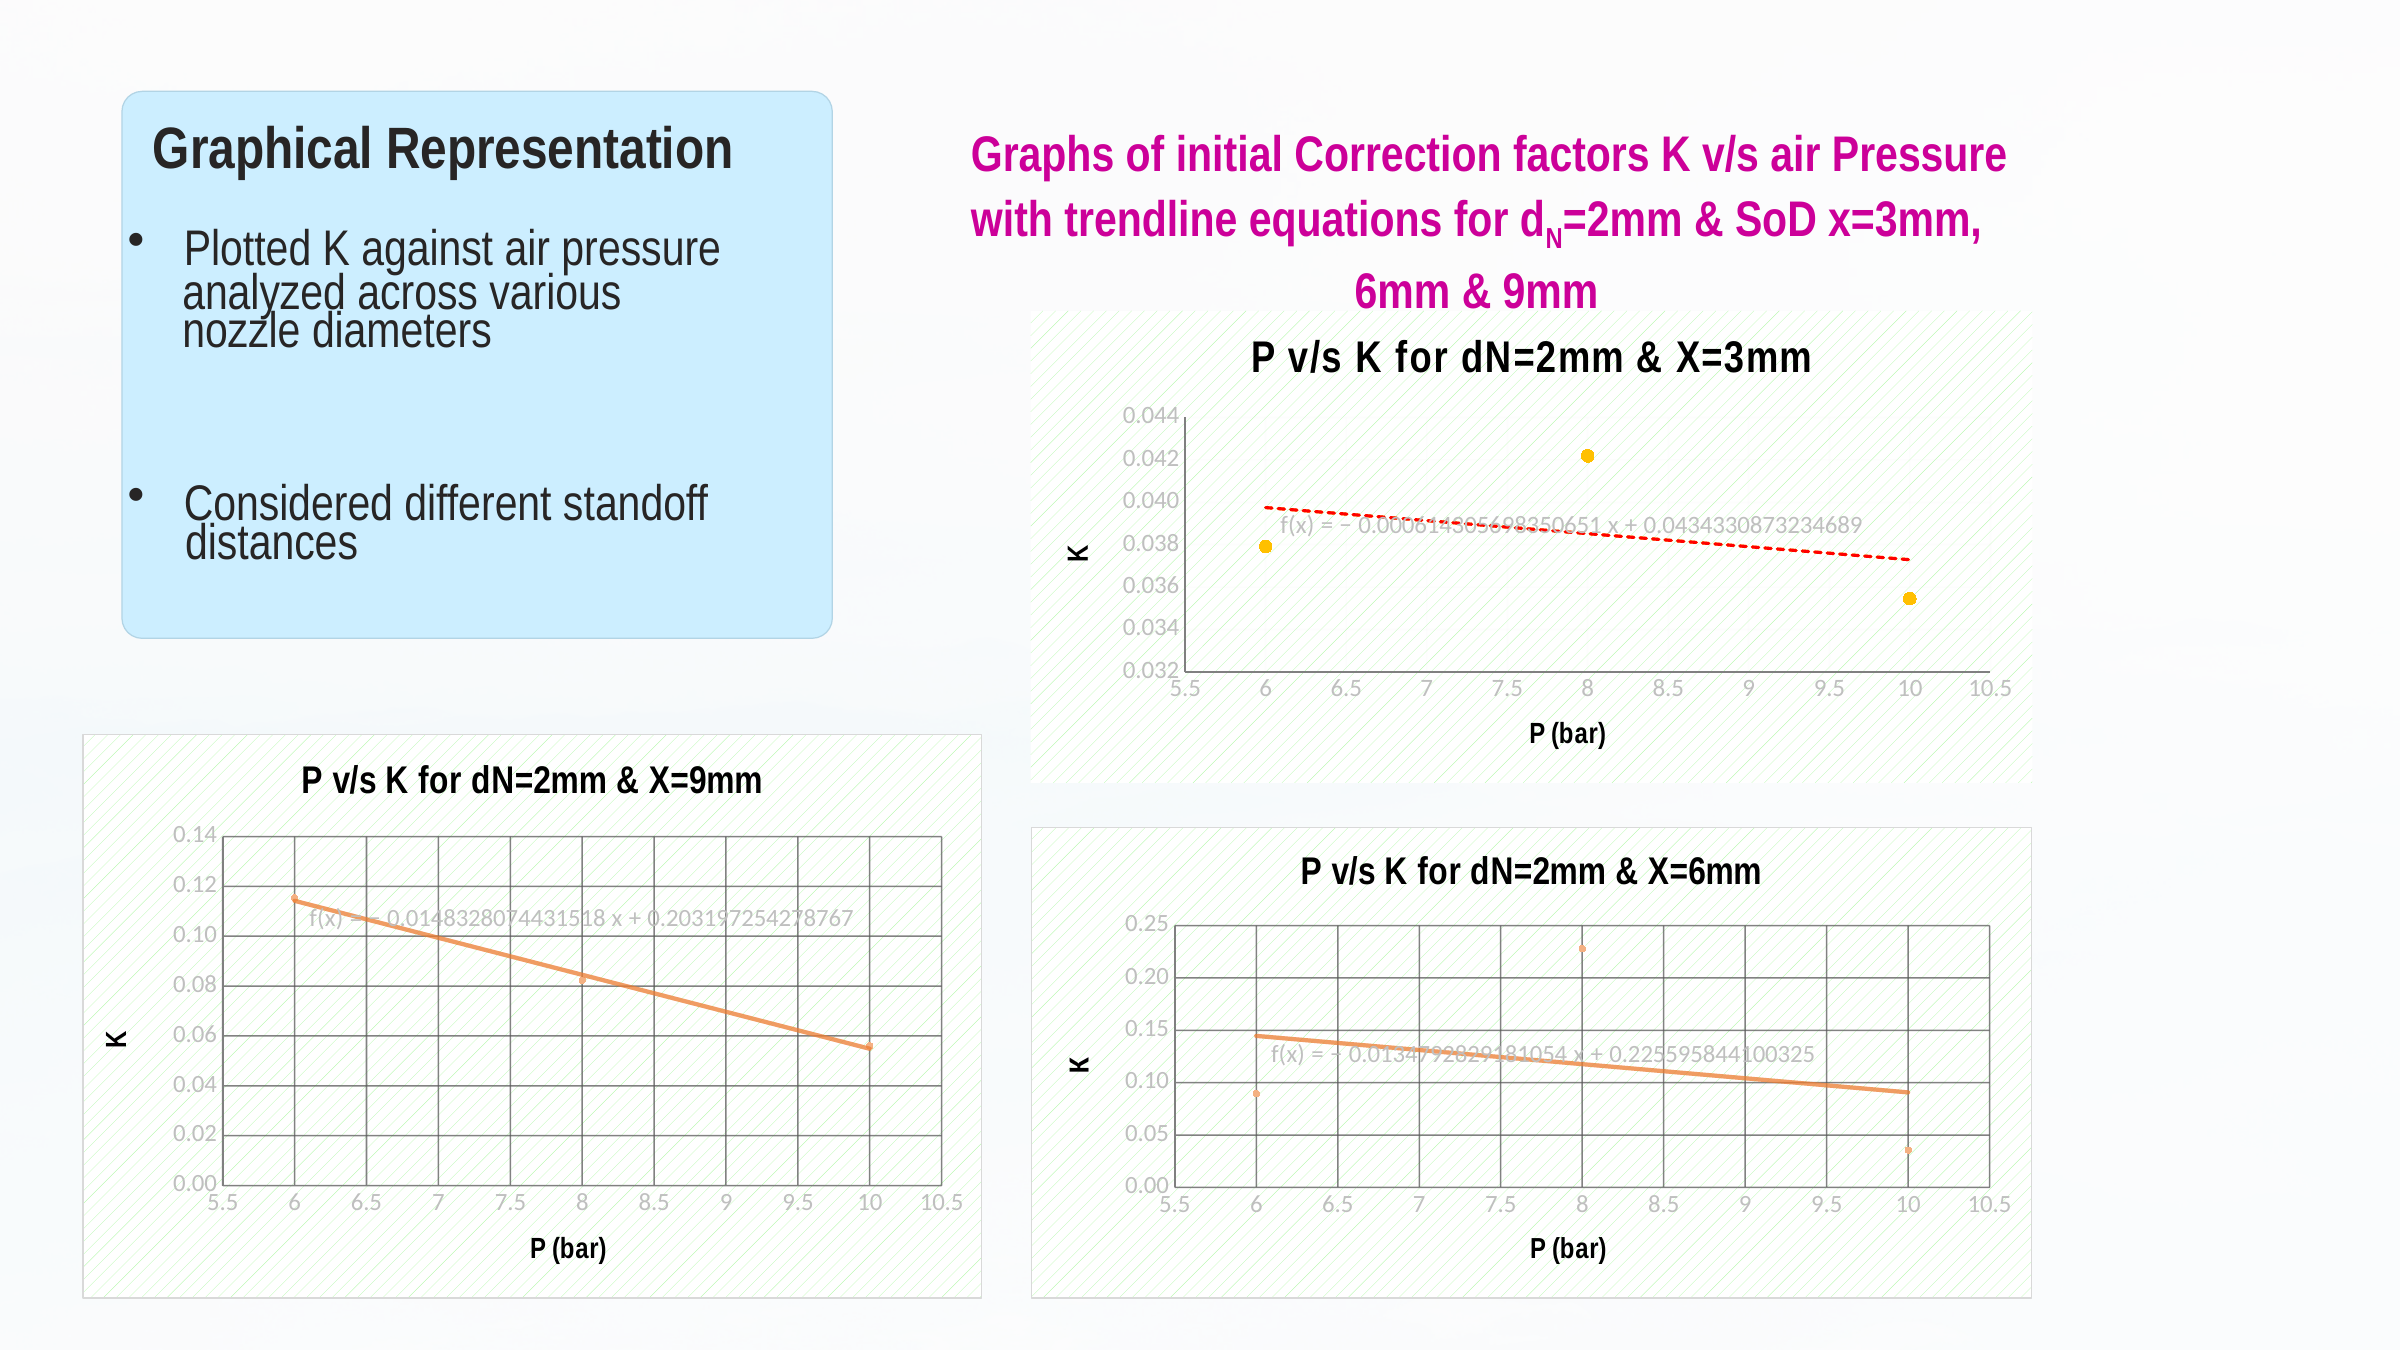

Graphs of initial Correction factors K v/s air Pressure with trendline equations for dN=2mm & SoD x=3mm, 6mm & 9mm
Graphical Representation
Plotted K against air pressure
analyzed across various
nozzle diameters

### Chart: P v/s K for dN=2mm & X=3mm

| Category | P (bar) |
|---|---|
Considered different standoff
     distances

### Chart: P v/s K for dN=2mm & X=9mm

| Category | P (bar) |
|---|---|

### Chart: P v/s K for dN=2mm & X=6mm

| Category | P (bar) |
|---|---|